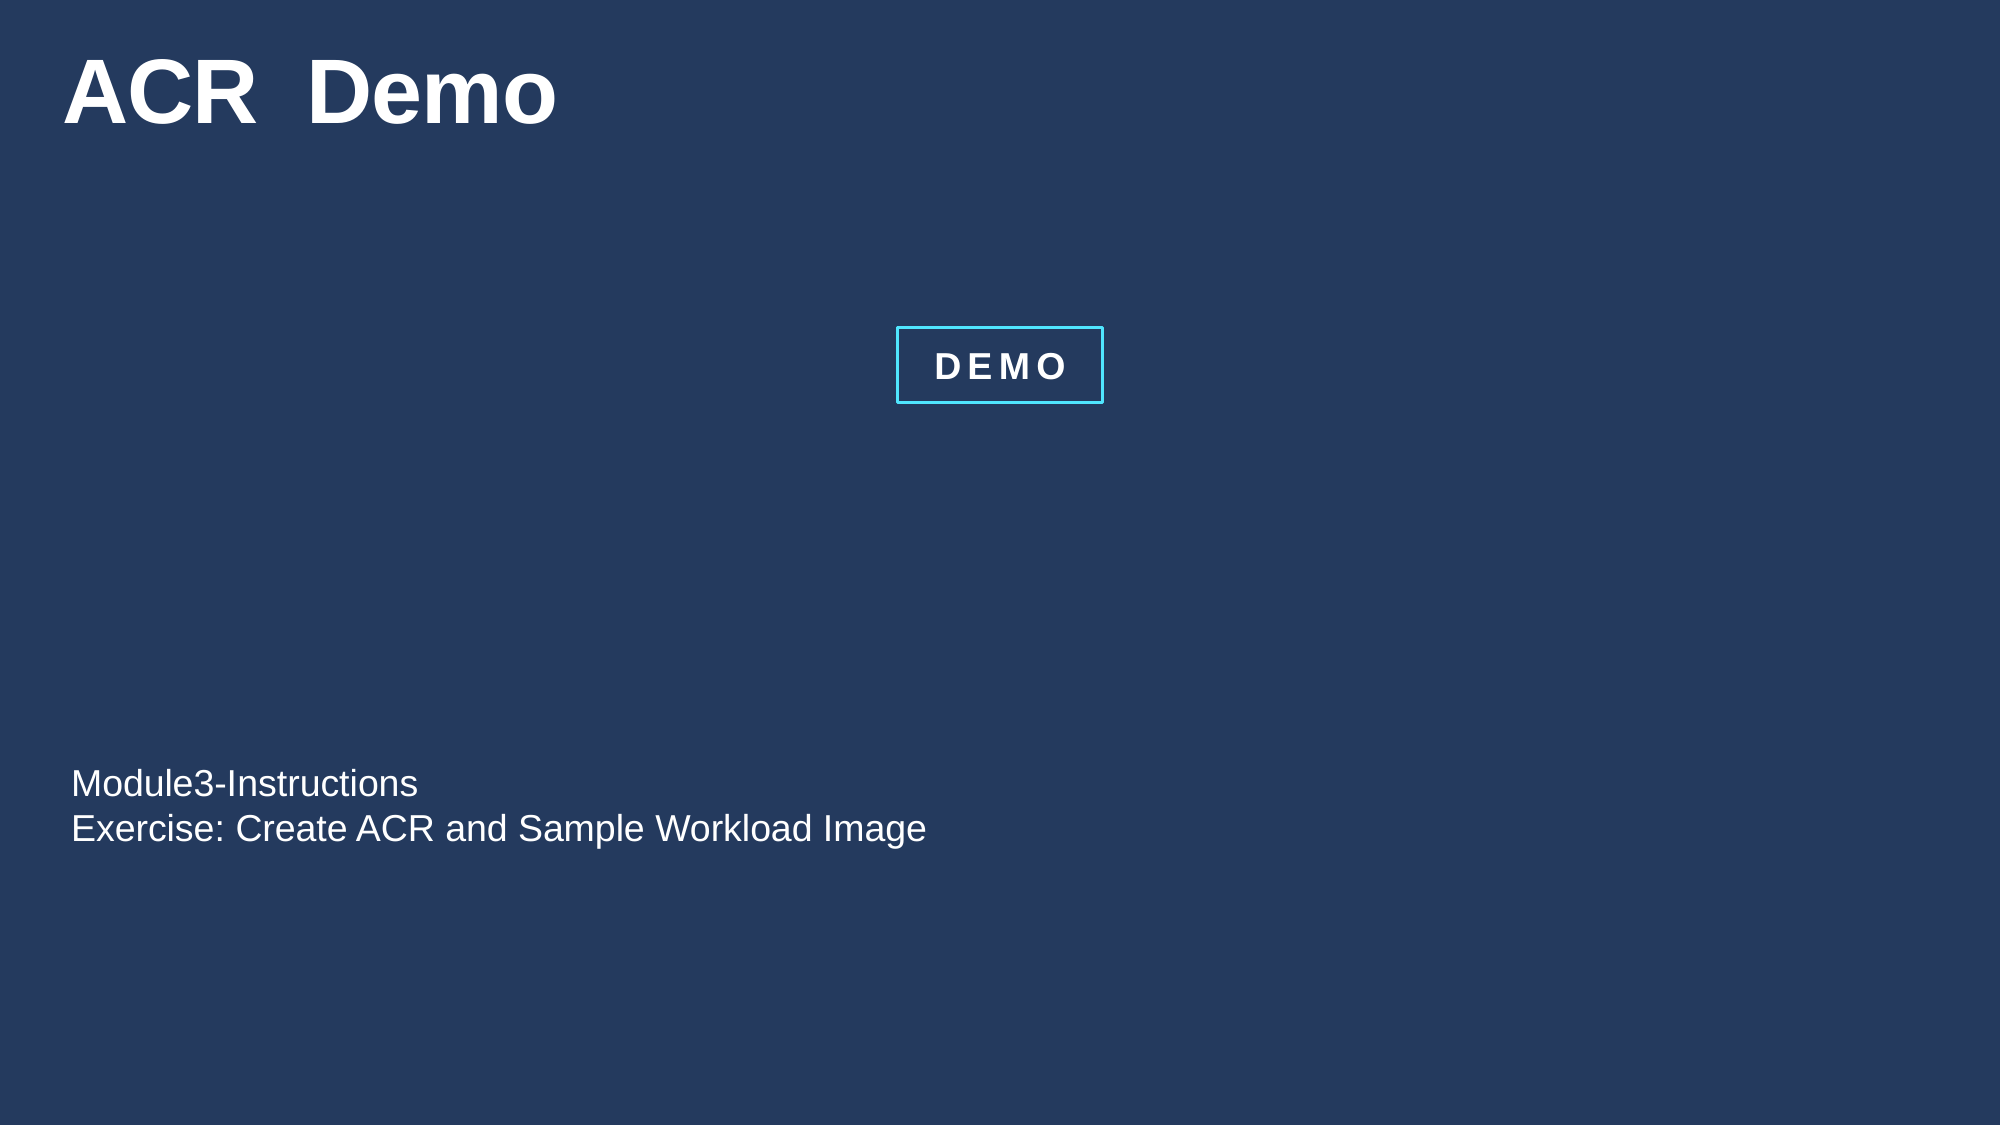

# ACR  Demo
Module3-Instructions
Exercise: Create ACR and Sample Workload Image